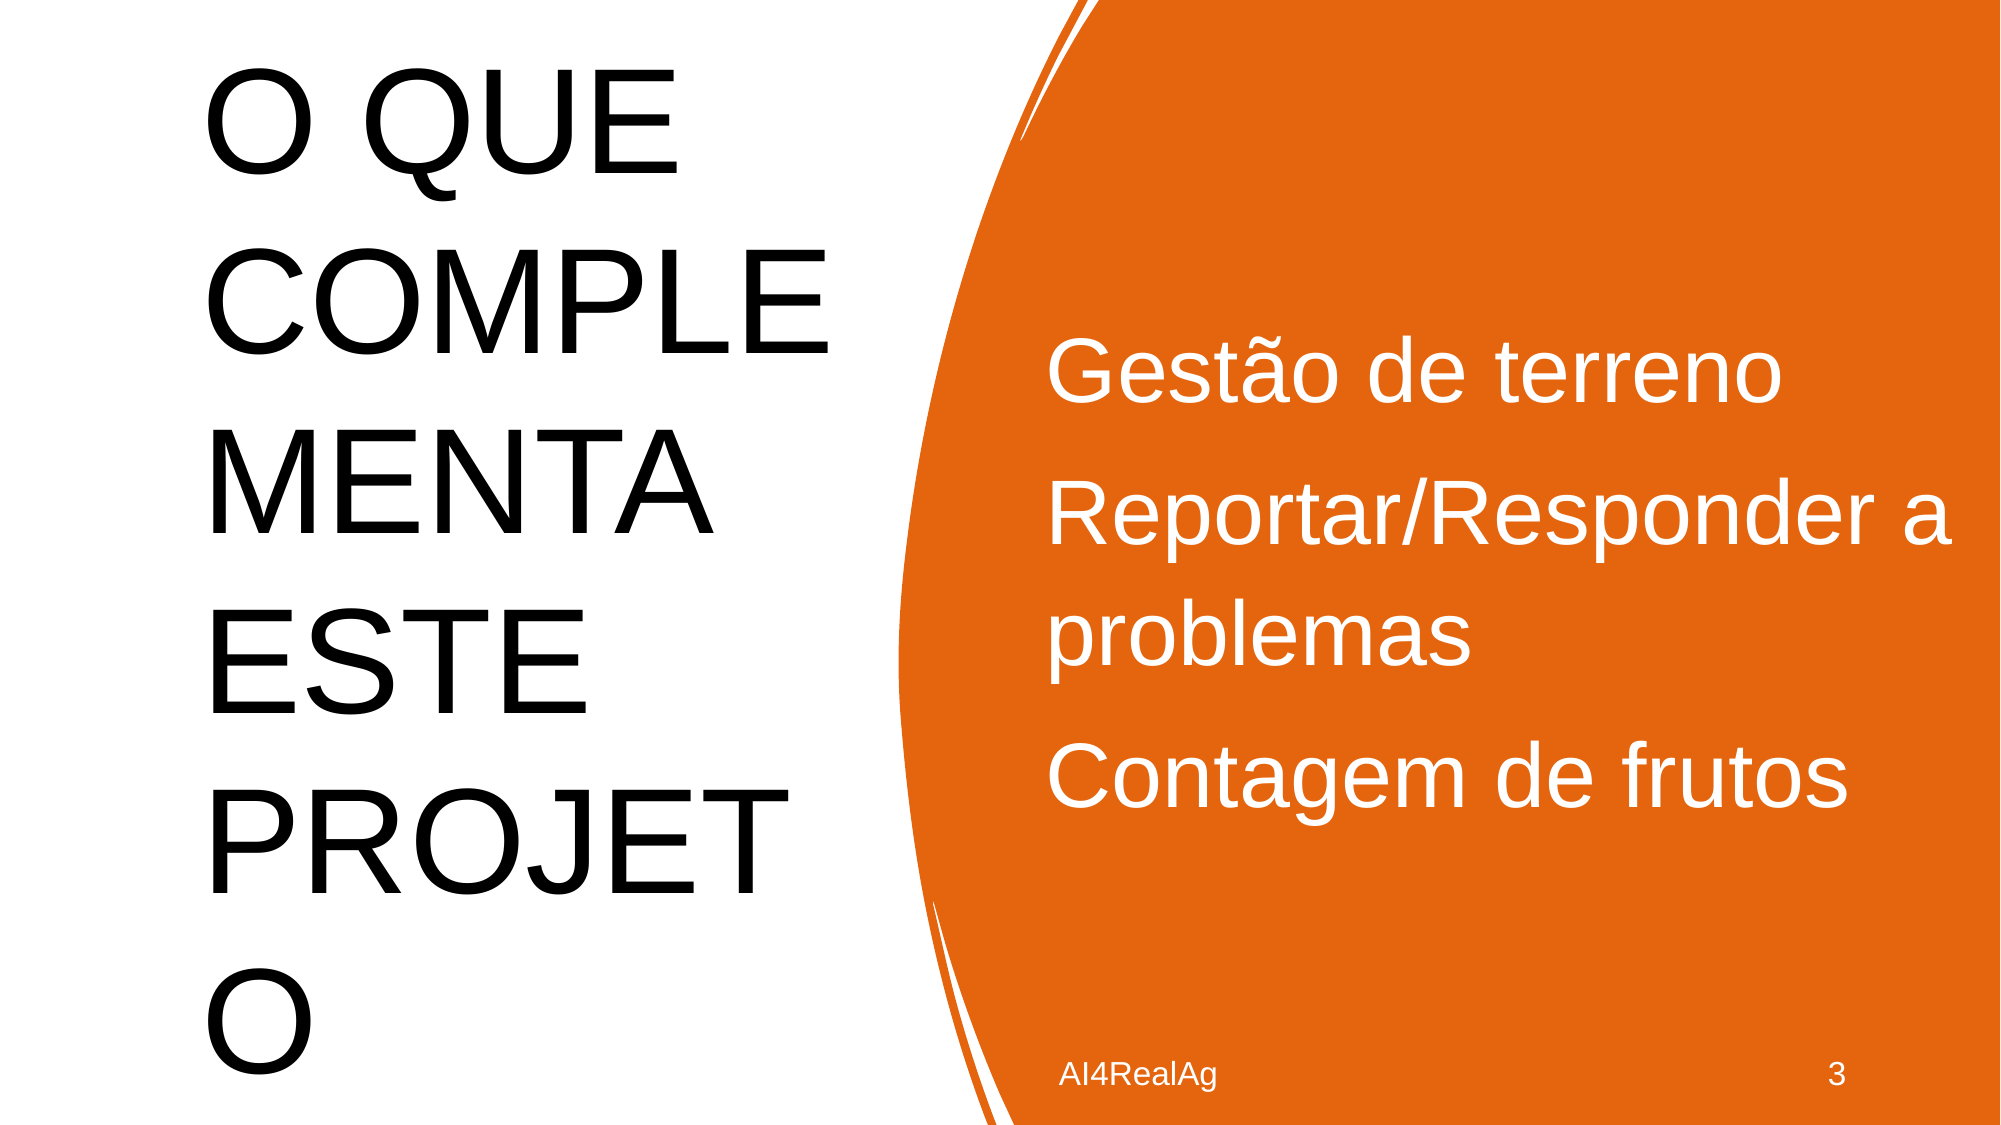

# O QUE COMPLEMENTA ESTE PROJETO
Gestão de terreno
Reportar/Responder a problemas
Contagem de frutos
AI4RealAg
3